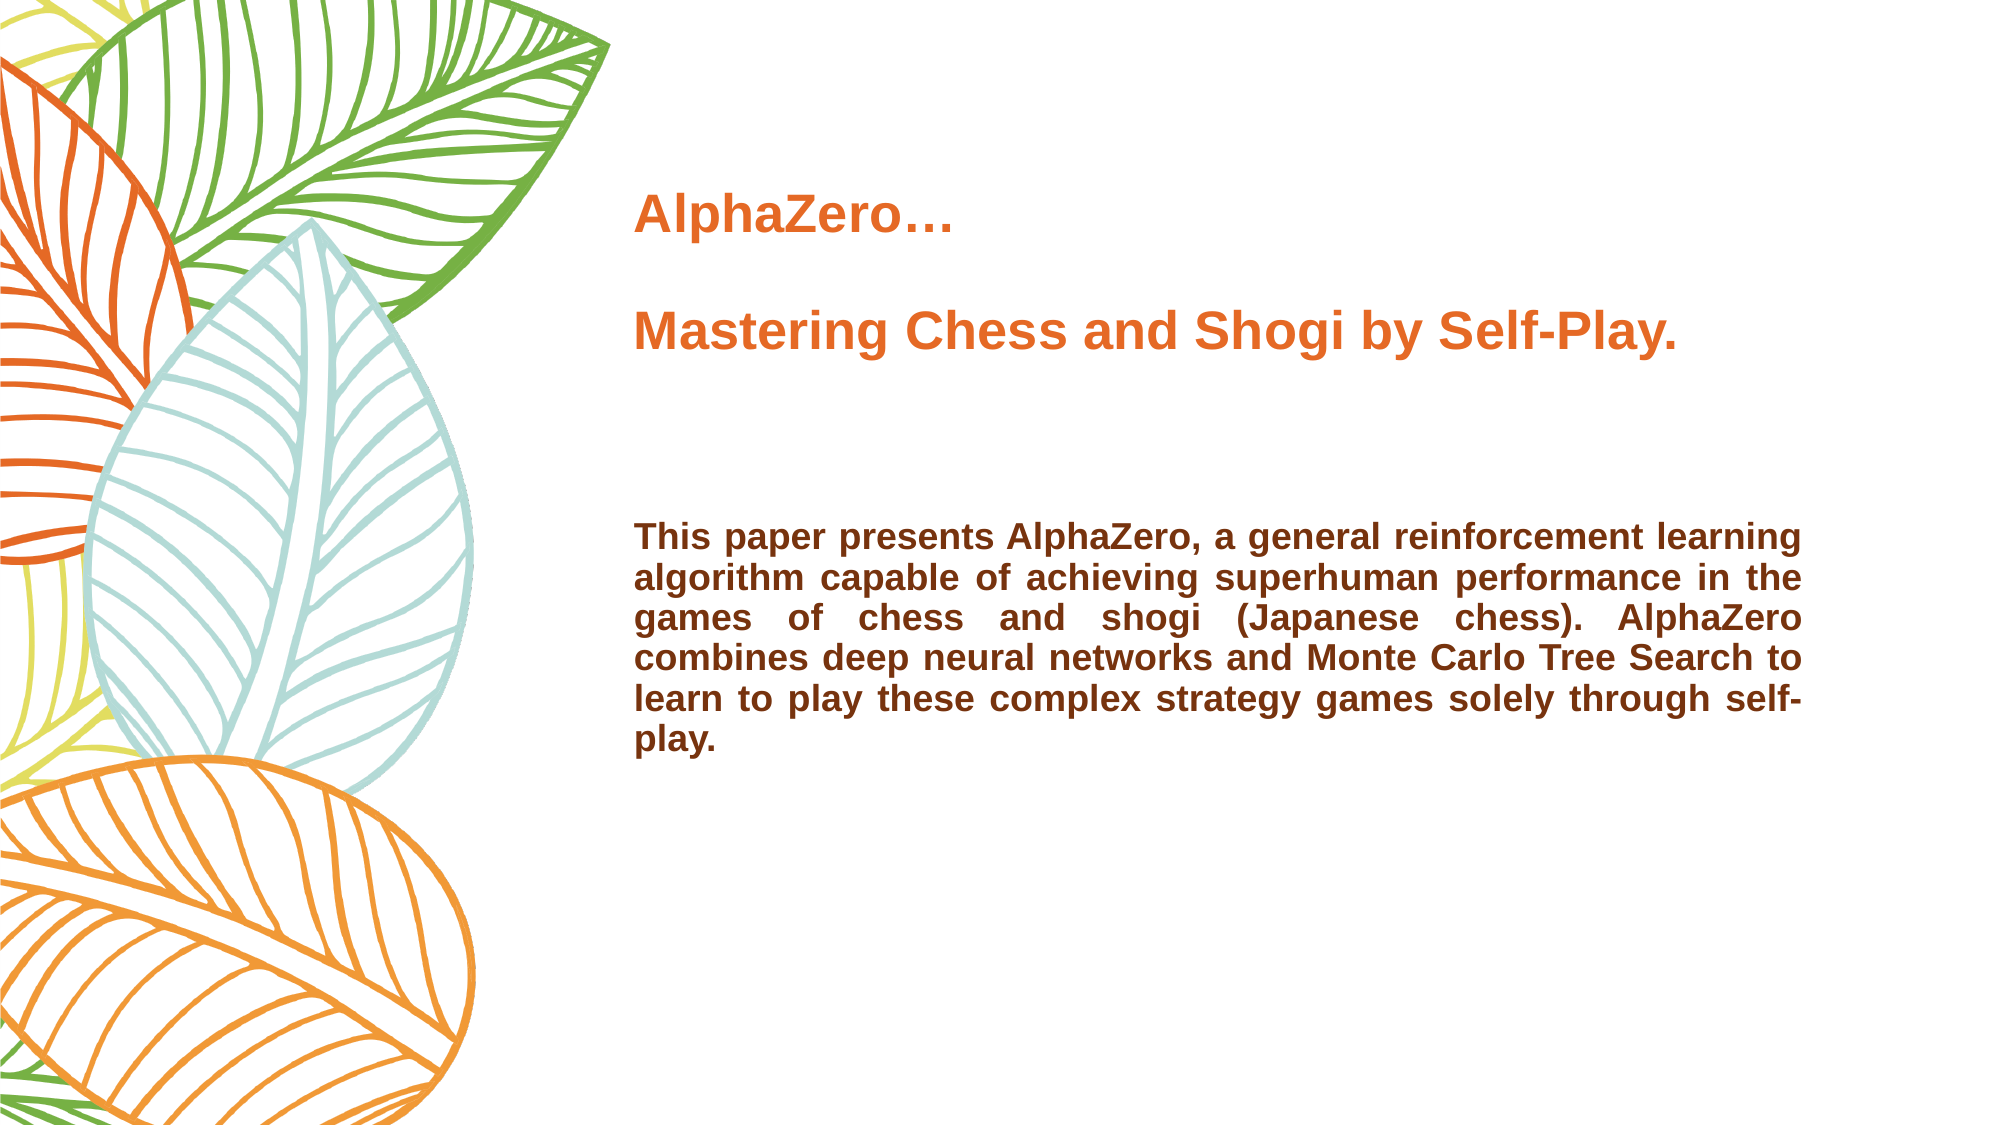

# AlphaZero… Mastering Chess and Shogi by Self-Play.
This paper presents AlphaZero, a general reinforcement learning algorithm capable of achieving superhuman performance in the games of chess and shogi (Japanese chess). AlphaZero combines deep neural networks and Monte Carlo Tree Search to learn to play these complex strategy games solely through self-play.